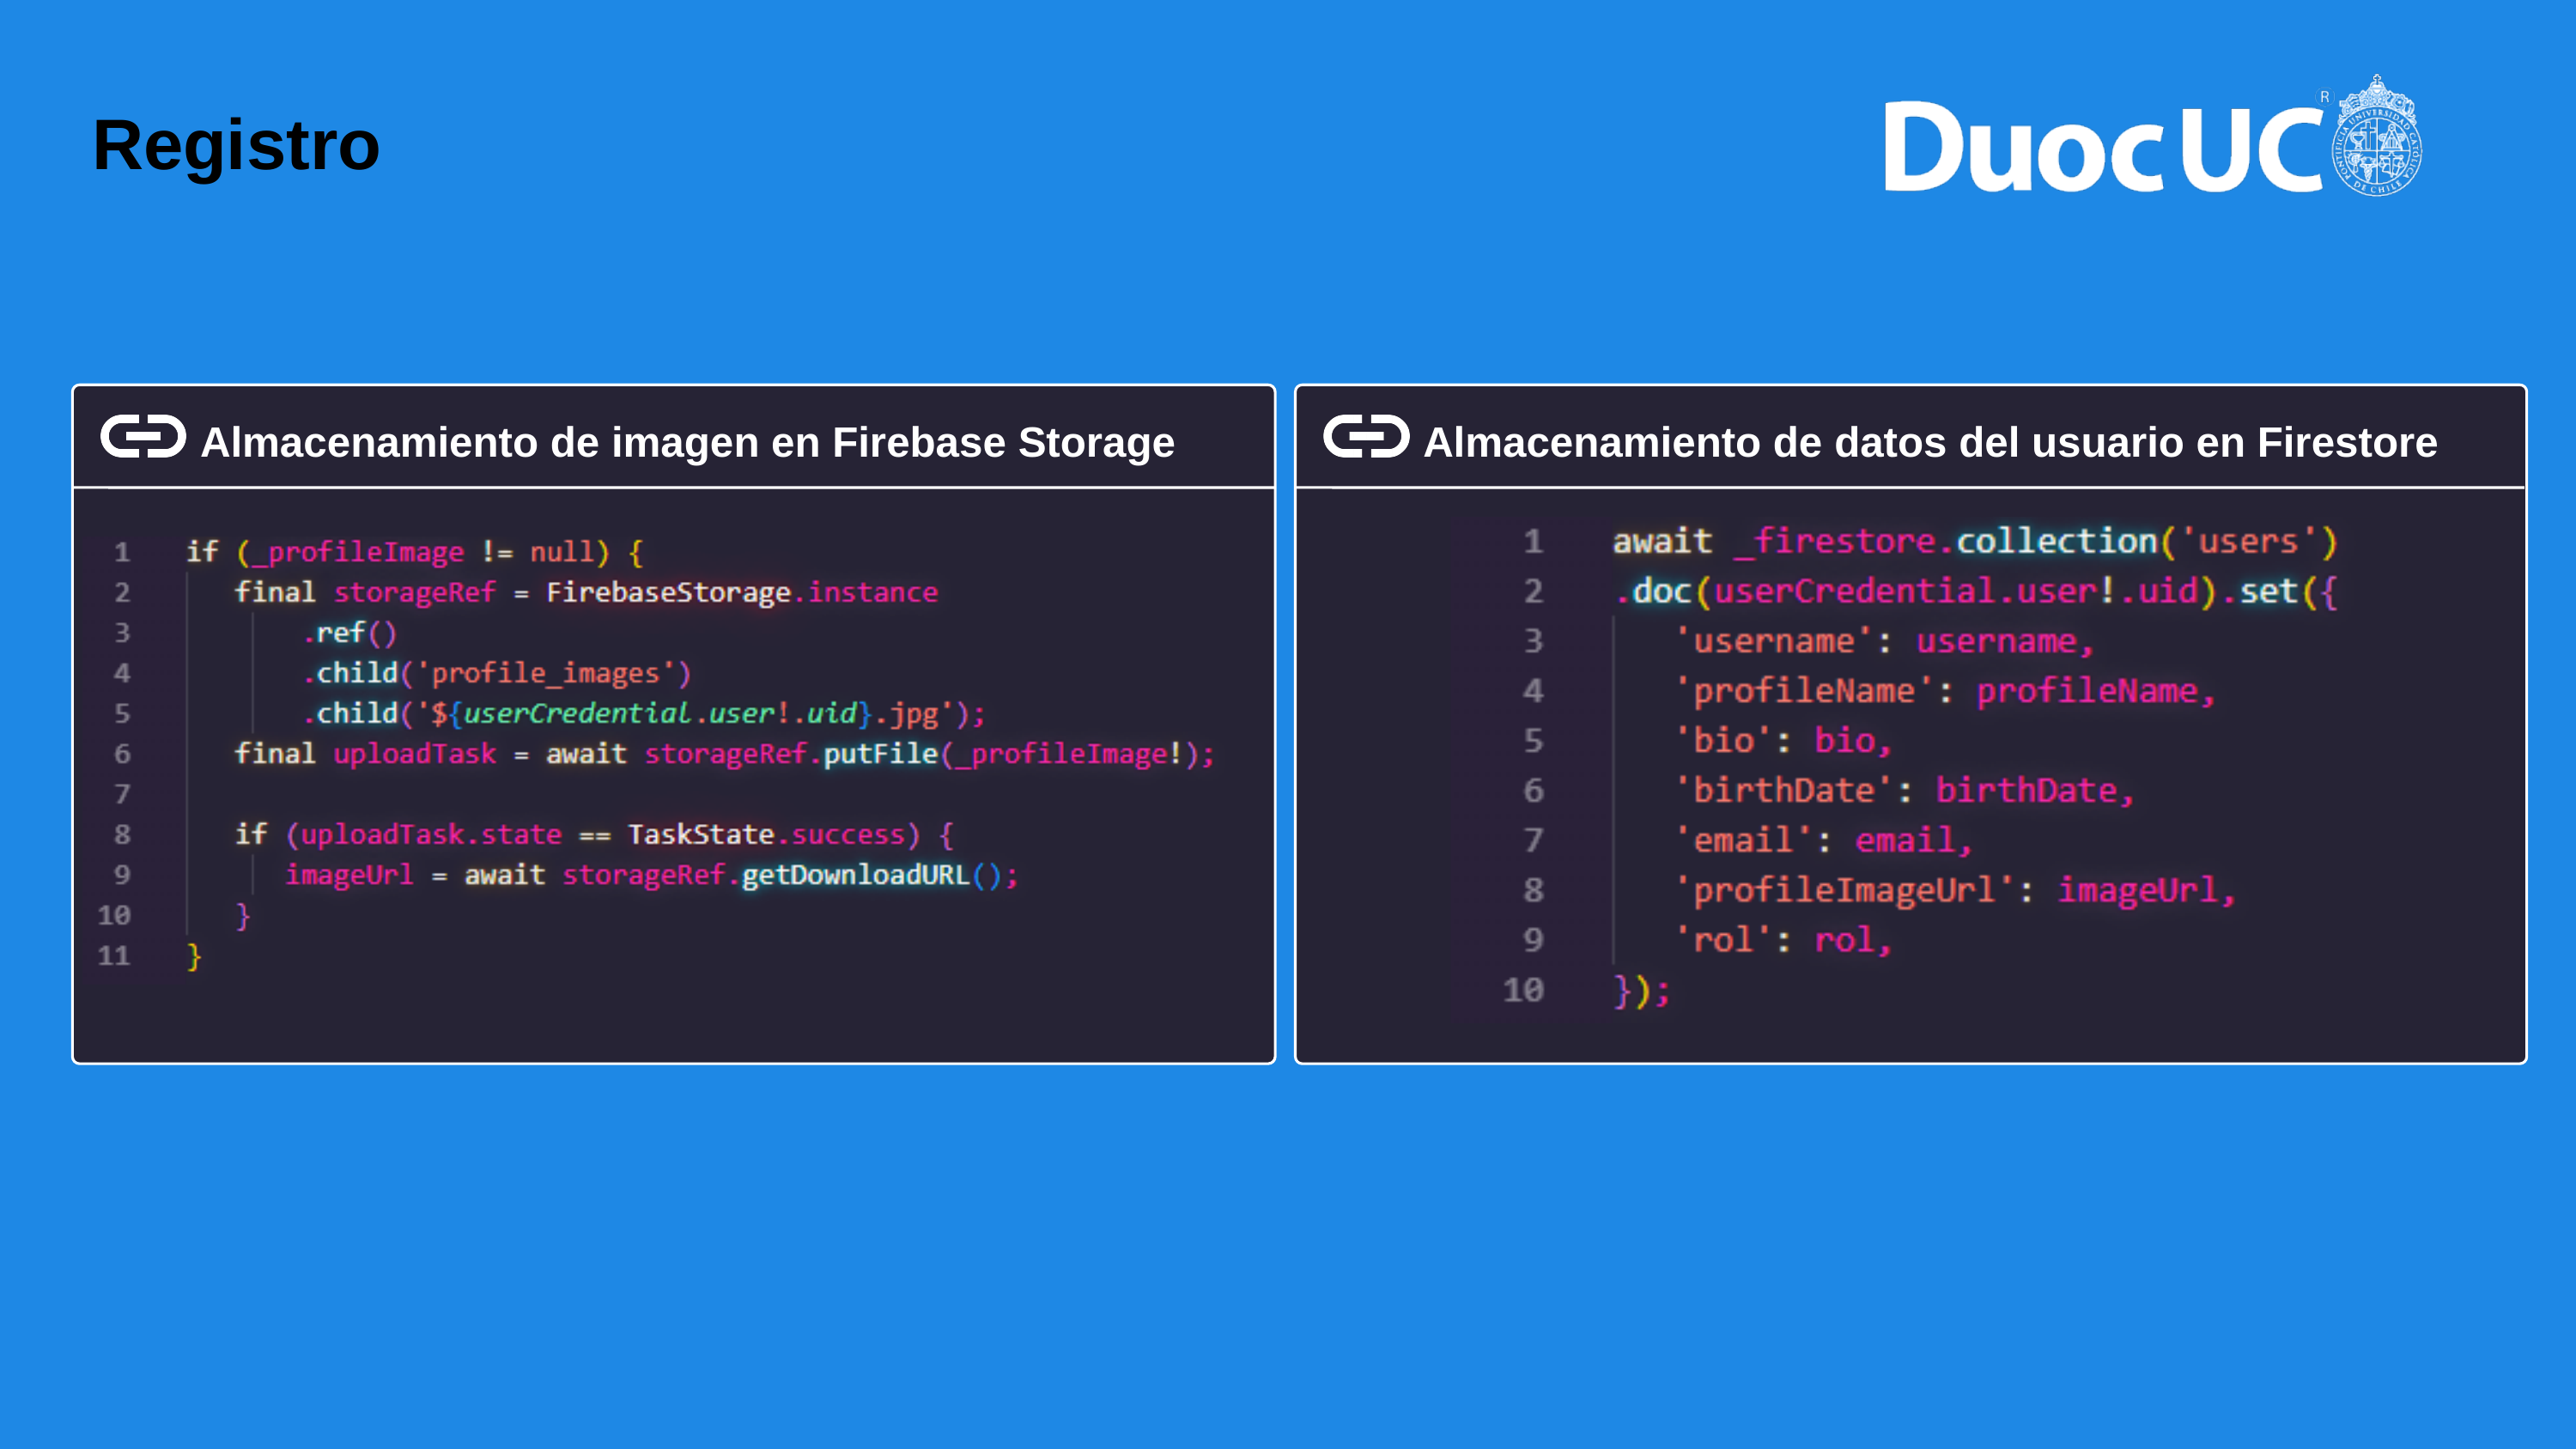

Registro

Almacenamiento de imagen en Firebase Storage
Almacenamiento de datos del usuario en Firestore